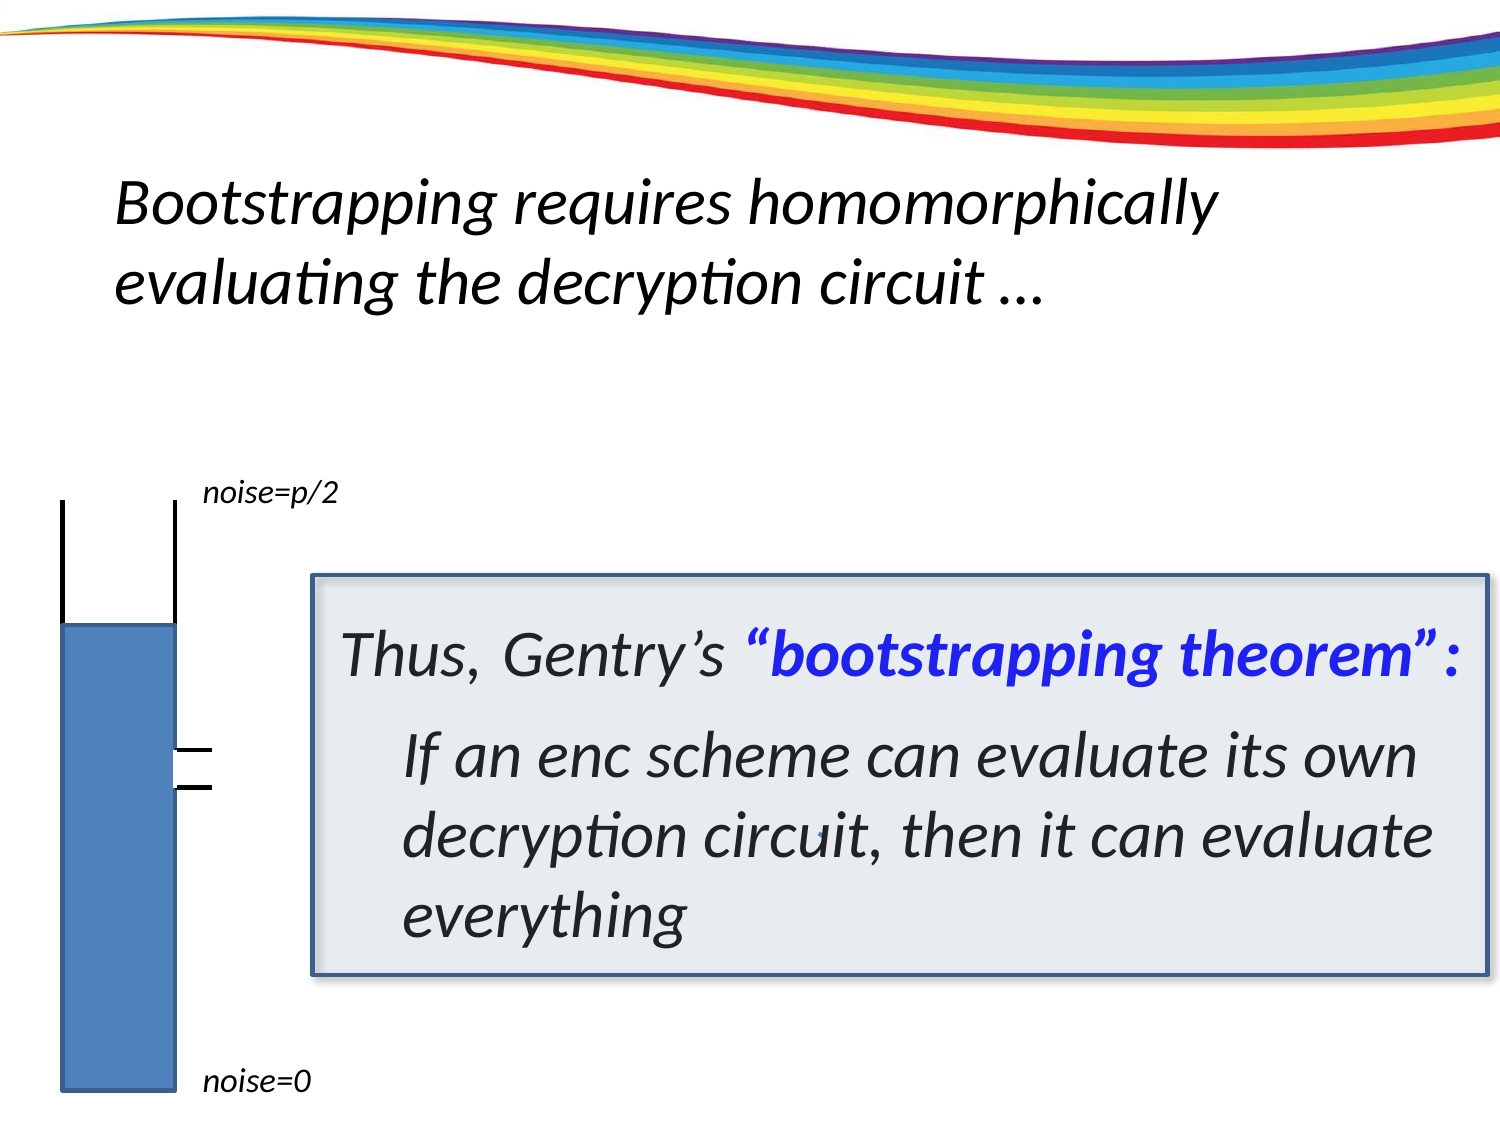

Bootstrapping requires homomorphically
evaluating the decryption circuit …
noise=p/2

Thus,
Gentry’s “bootstrapping theorem”:

If an enc scheme can evaluate its own decryption circuit, then it can evaluate everything
noise=0